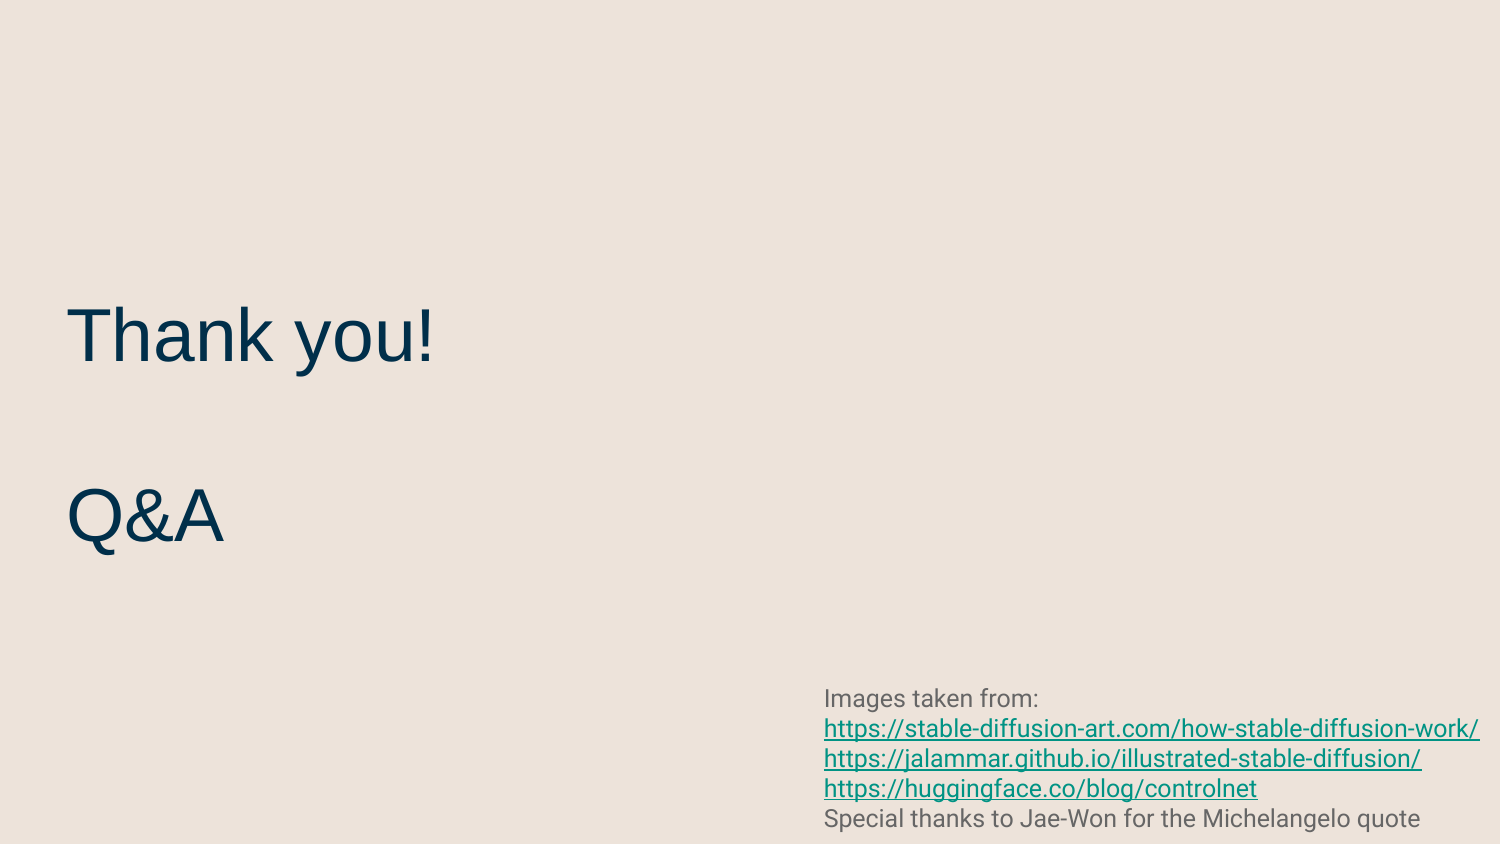

# Thank you!

Q&A
Images taken from:
https://stable-diffusion-art.com/how-stable-diffusion-work/
https://jalammar.github.io/illustrated-stable-diffusion/
https://huggingface.co/blog/controlnet
Special thanks to Jae-Won for the Michelangelo quote